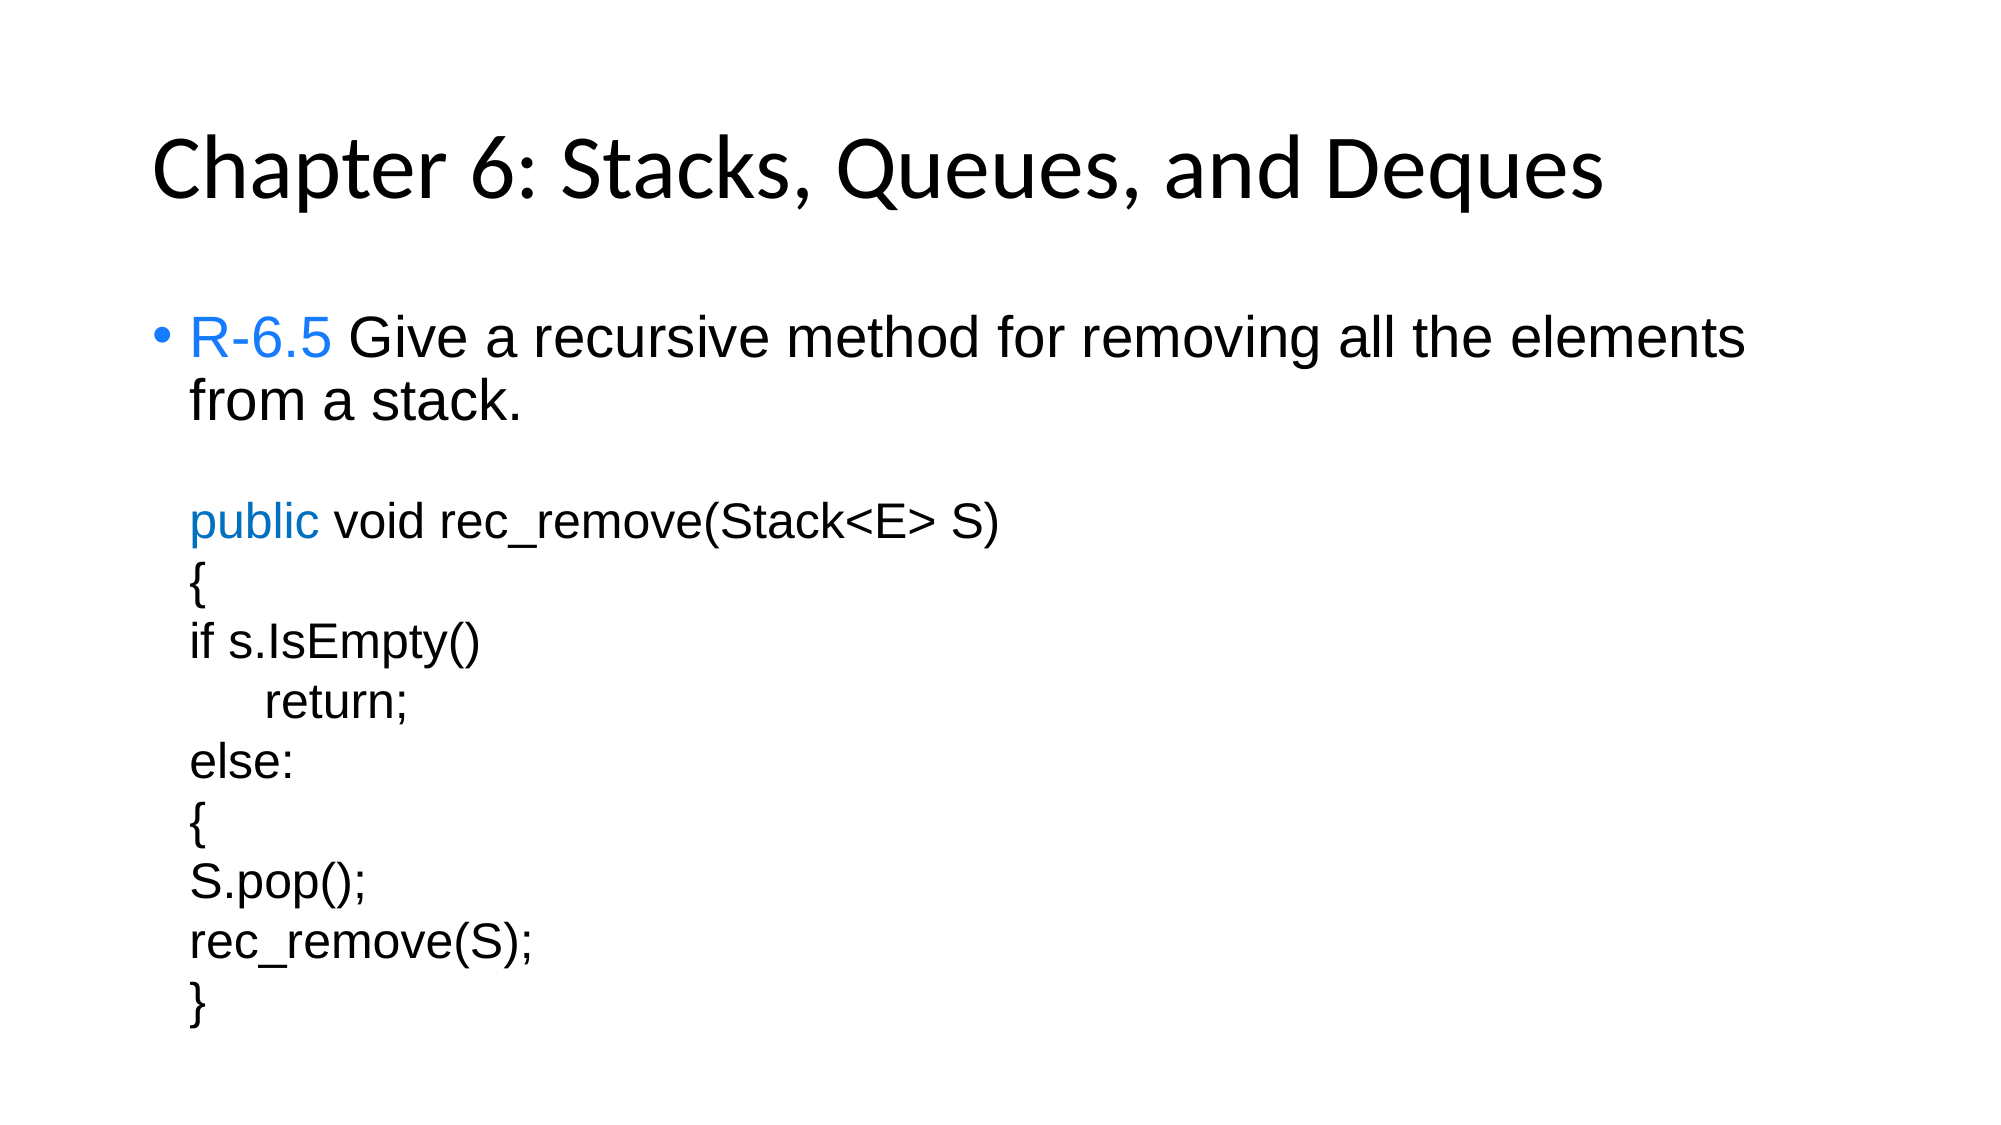

# Chapter 6: Stacks, Queues, and Deques
R-6.5 Give a recursive method for removing all the elements from a stack.

public void rec_remove(Stack<E> S)
{
if s.IsEmpty()
return;
else:
{
S.pop();
rec_remove(S);
}